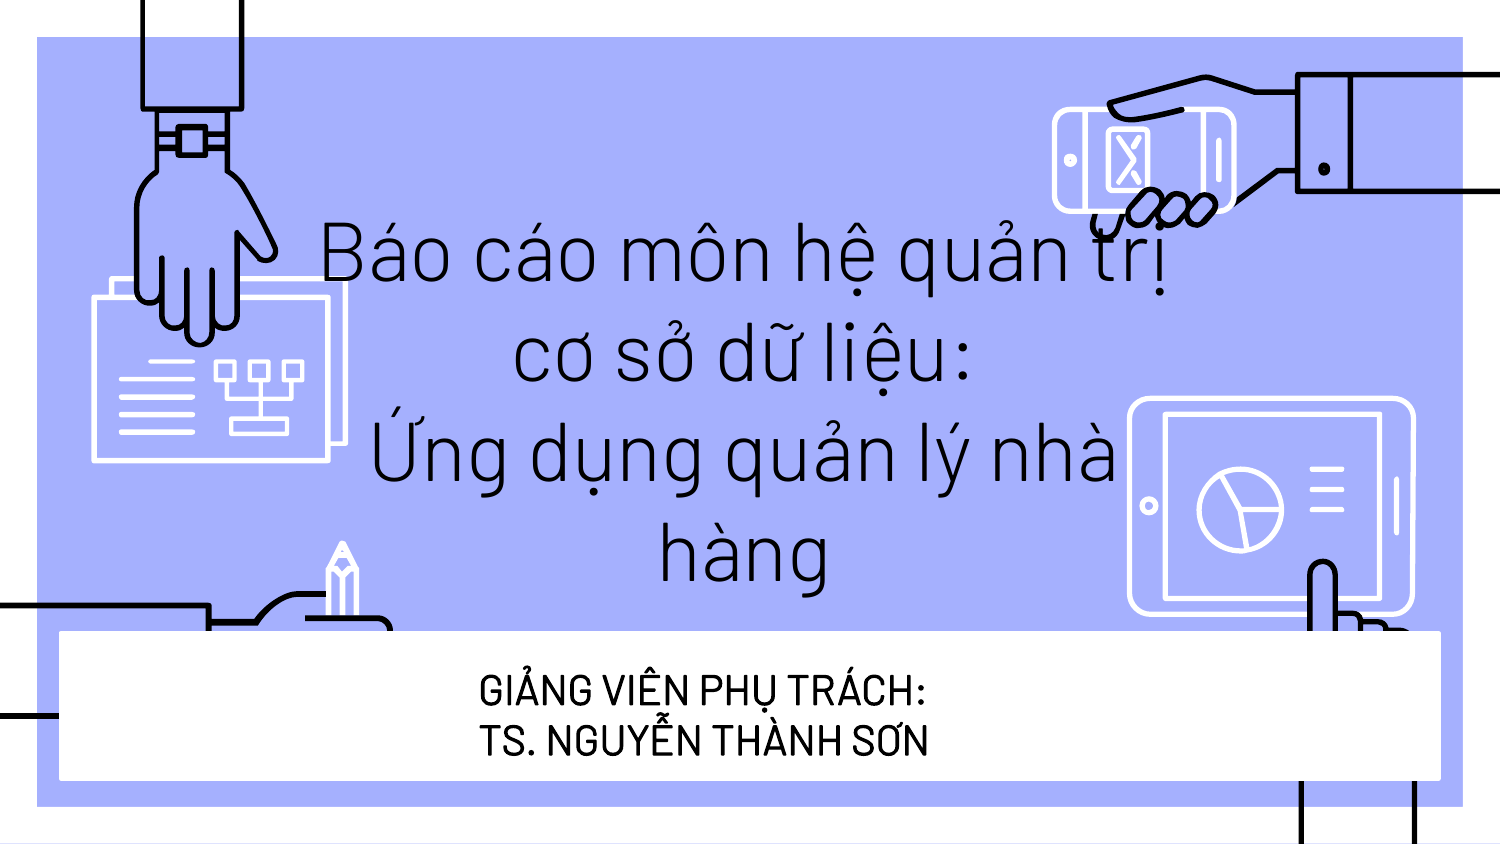

# Báo cáo môn hệ quản trị cơ sở dữ liệu: Ứng dụng quản lý nhà hàng
GIẢNG VIÊN PHỤ TRÁCH:​
 TS. NGUYỄN THÀNH SƠN
GIẢNG VIÊN PHỤ TRÁCH:​
TS. NGUYỄN THÀNH SƠN